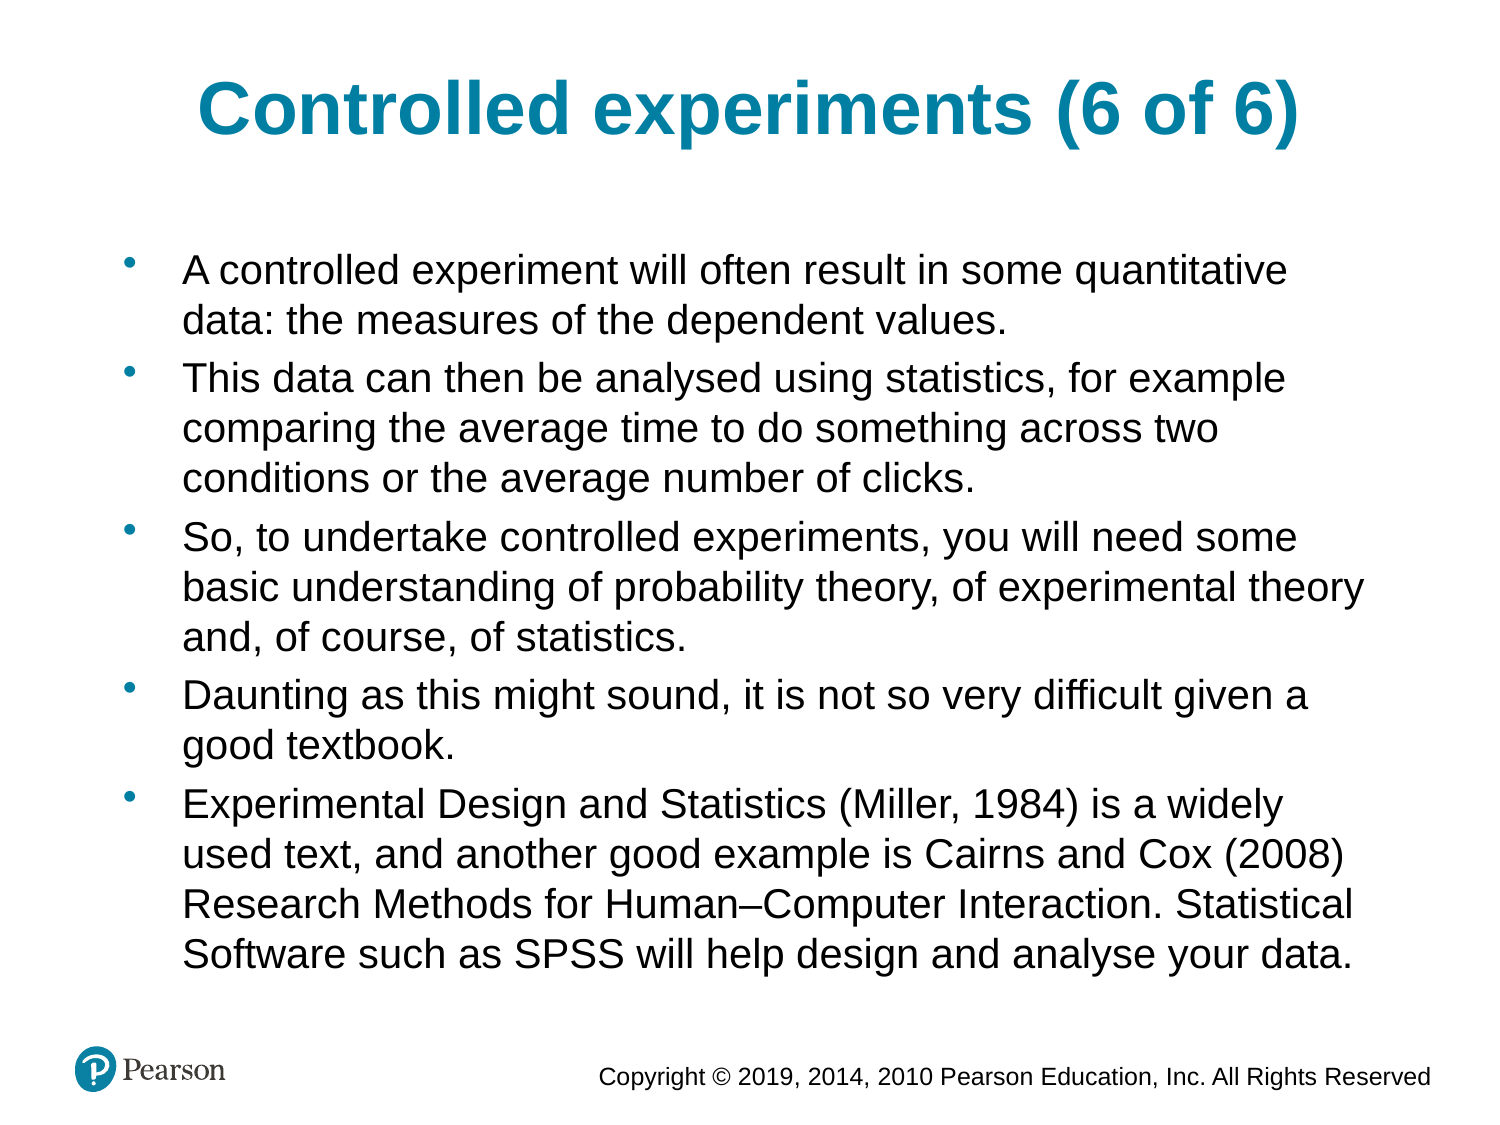

Controlled experiments (6 of 6)
A controlled experiment will often result in some quantitative data: the measures of the dependent values.
This data can then be analysed using statistics, for example comparing the average time to do something across two conditions or the average number of clicks.
So, to undertake controlled experiments, you will need some basic understanding of probability theory, of experimental theory and, of course, of statistics.
Daunting as this might sound, it is not so very difficult given a good textbook.
Experimental Design and Statistics (Miller, 1984) is a widely used text, and another good example is Cairns and Cox (2008) Research Methods for Human–Computer Interaction. Statistical Software such as SPSS will help design and analyse your data.